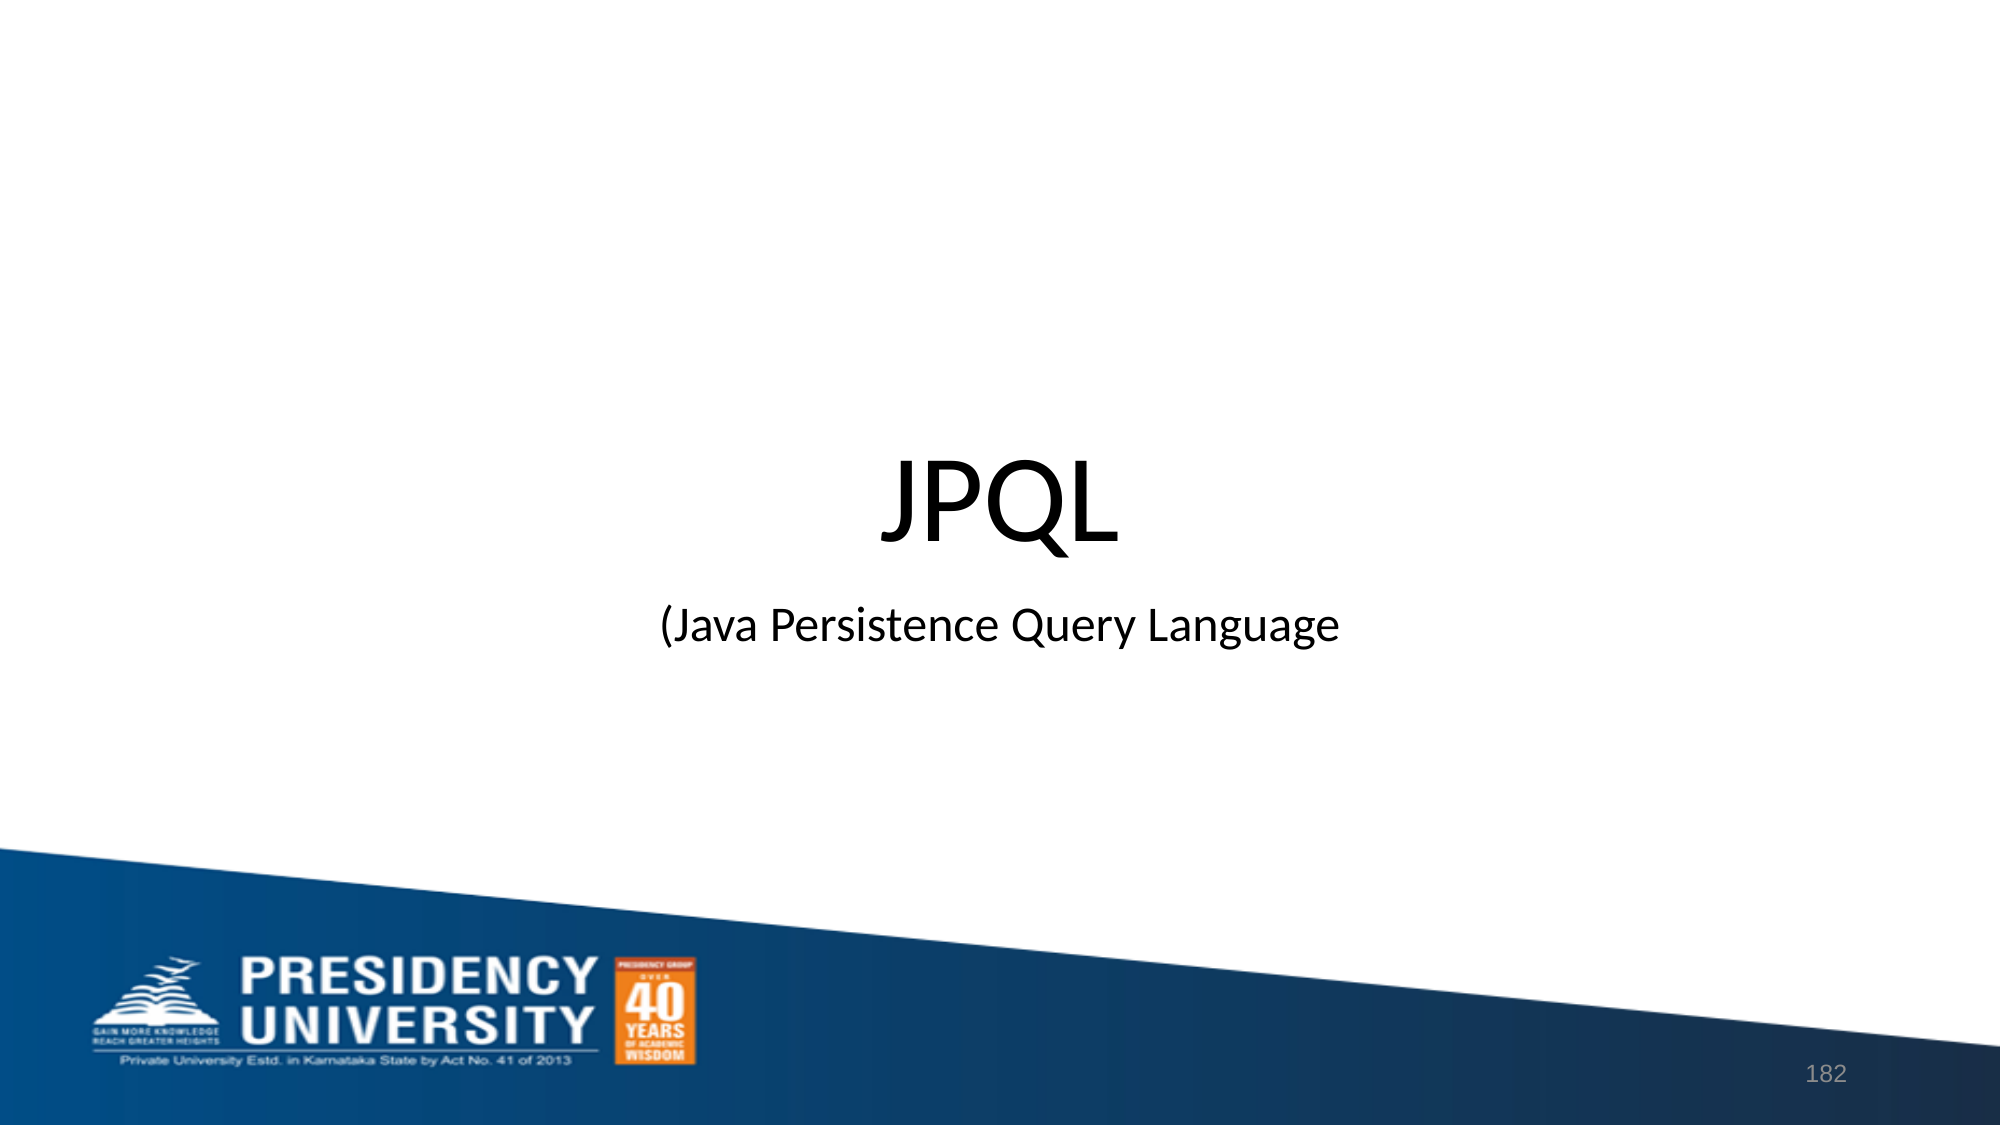

# JPQL
(Java Persistence Query Language
182